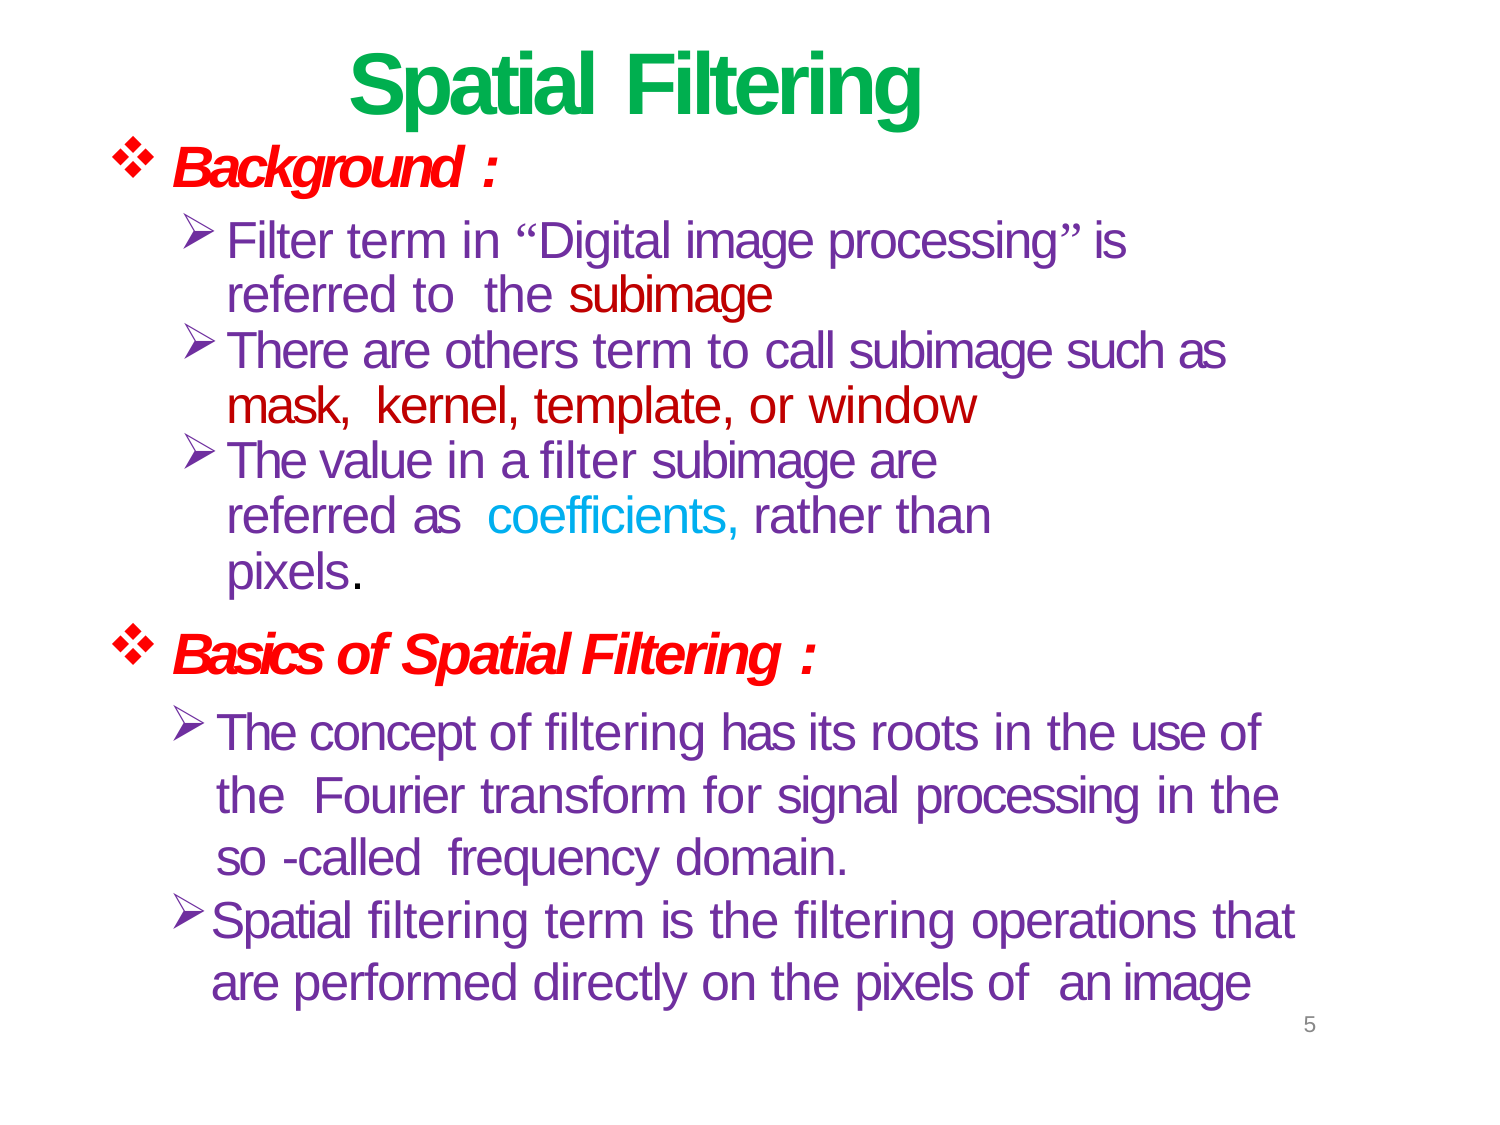

# Spatial Filtering
Background :
Filter term in “Digital image processing” is referred to  the subimage
There are others term to call subimage such as mask,  kernel, template, or window
The value in a filter subimage are referred as  coefficients, rather than pixels.
Basics of Spatial Filtering :
The concept of filtering has its roots in the use of the  Fourier transform for signal processing in the so -called  frequency domain.
Spatial filtering term is the filtering operations that are performed directly on the pixels of  an image

5